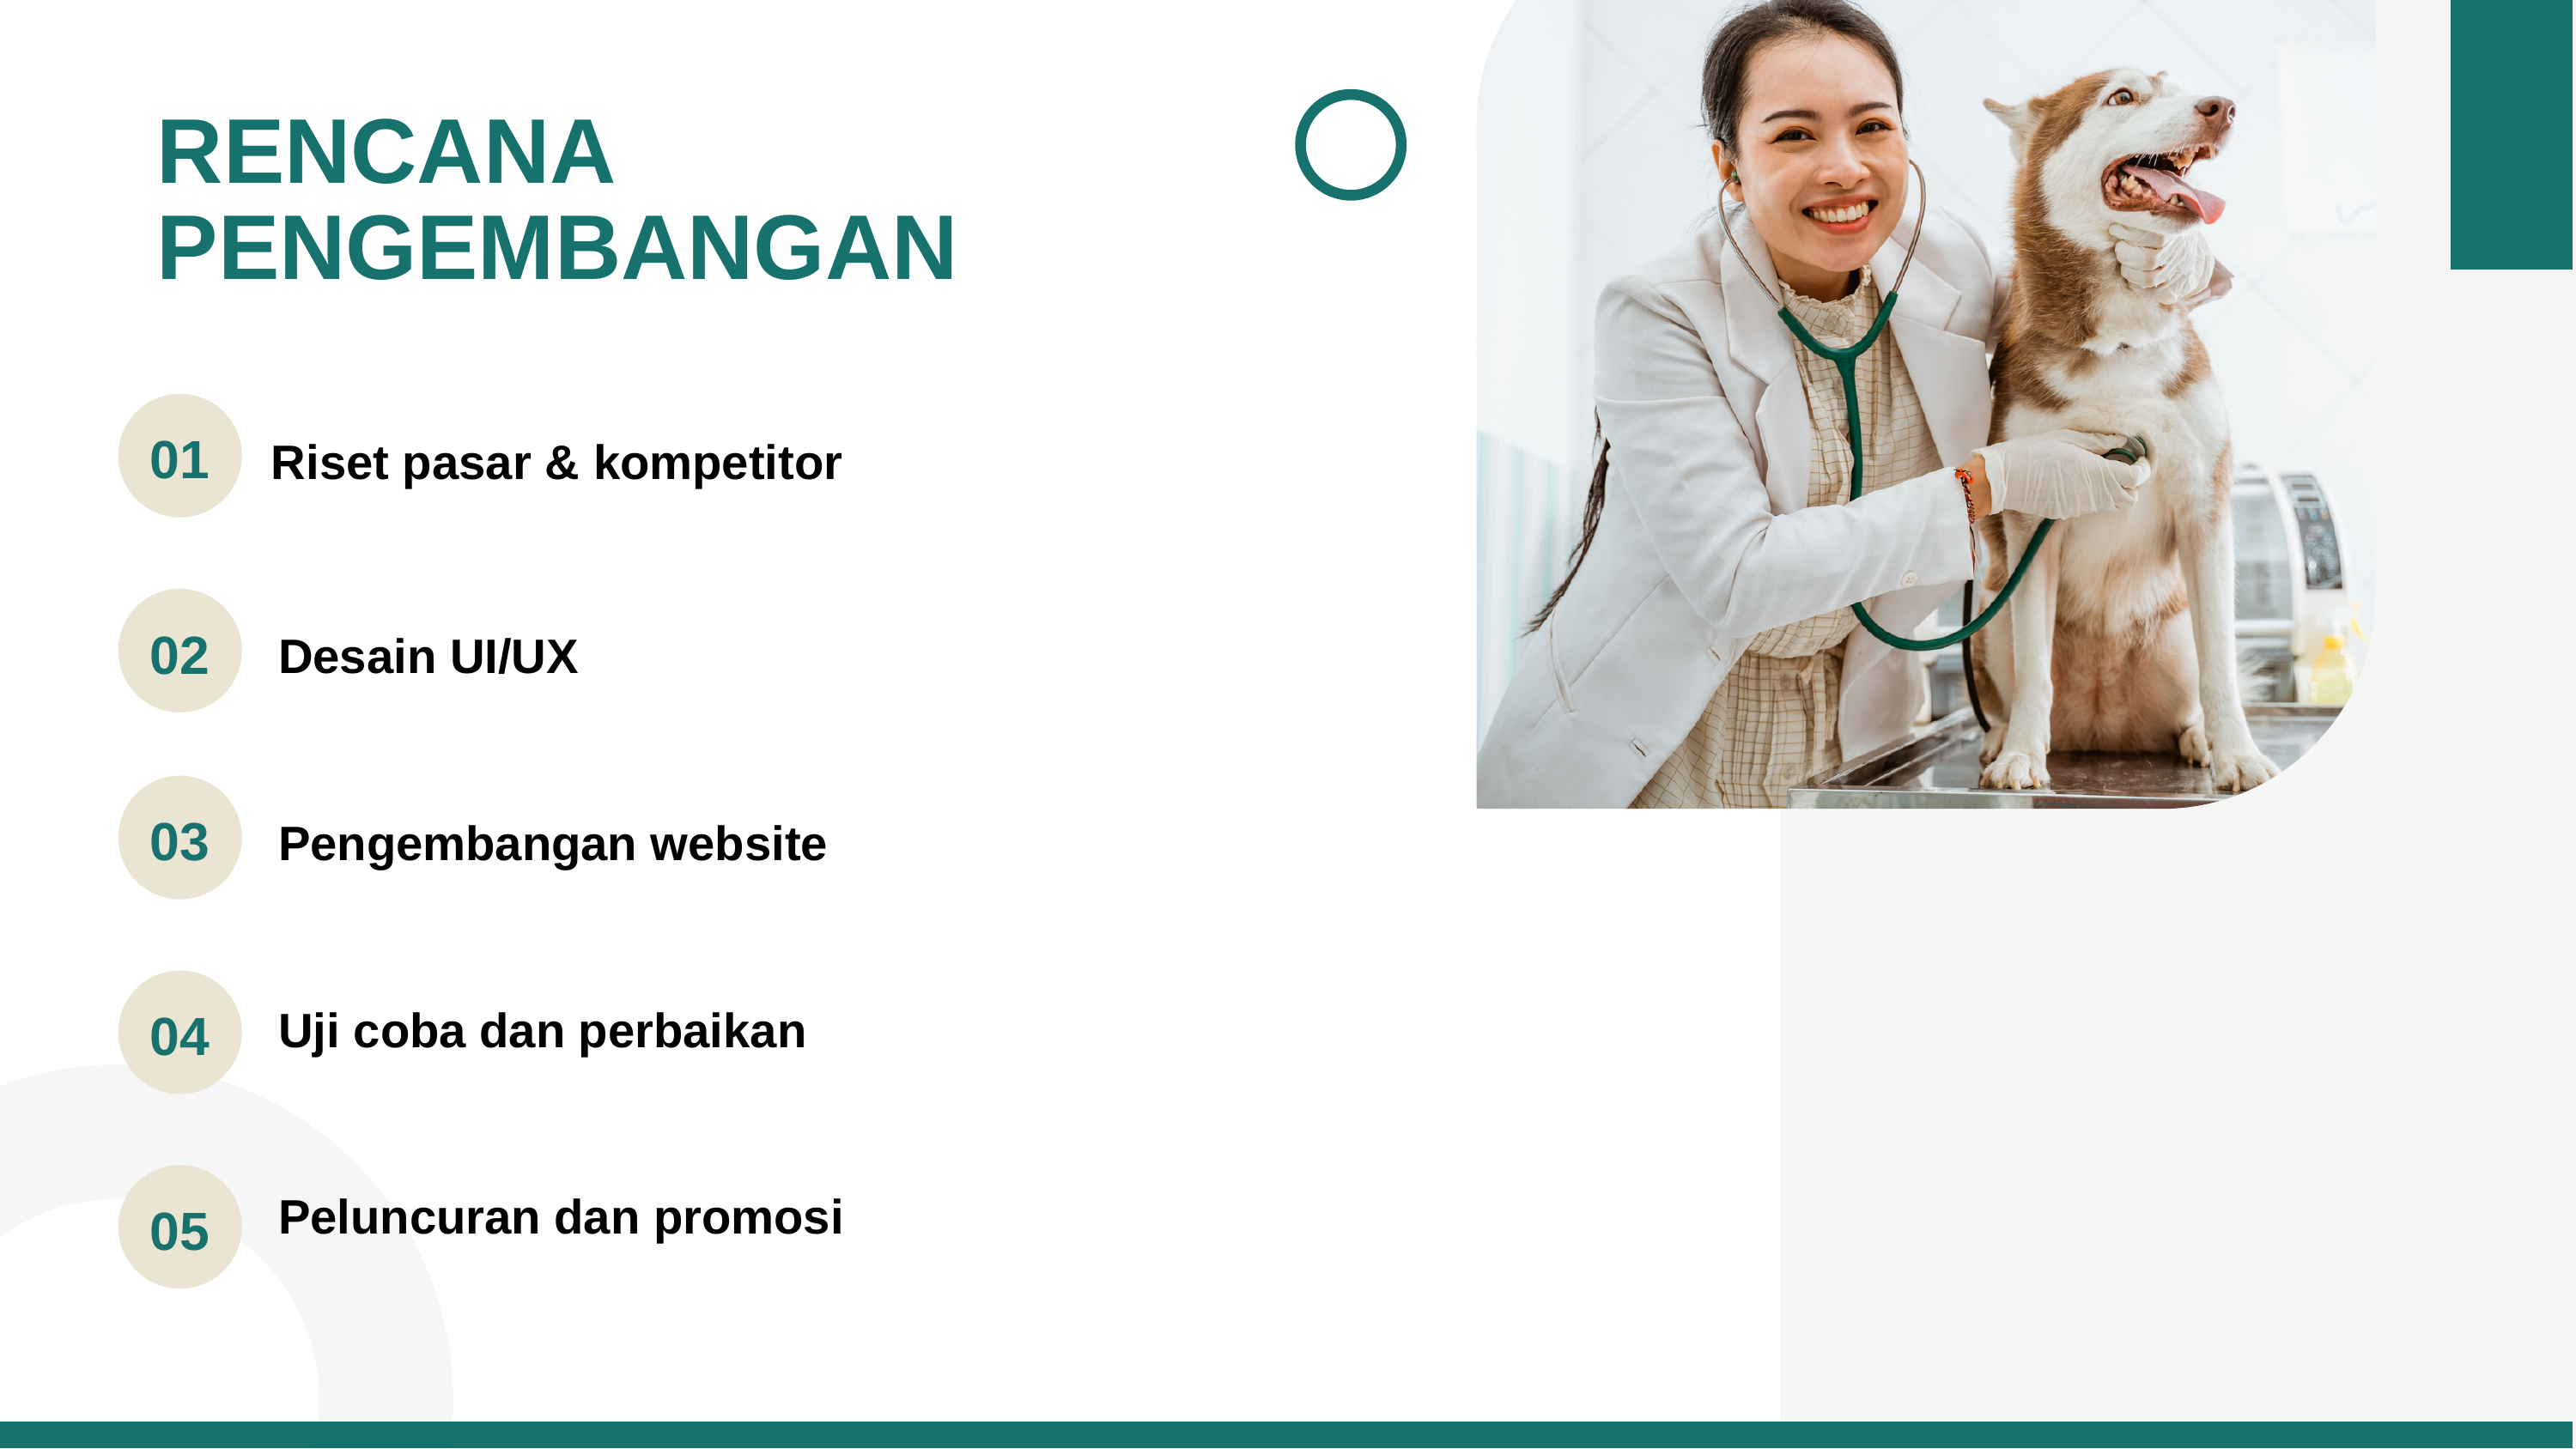

RENCANA PENGEMBANGAN

01
Riset pasar & kompetitor

02
Desain UI/UX

03
Pengembangan website

04
Uji coba dan perbaikan

05
Peluncuran dan promosi